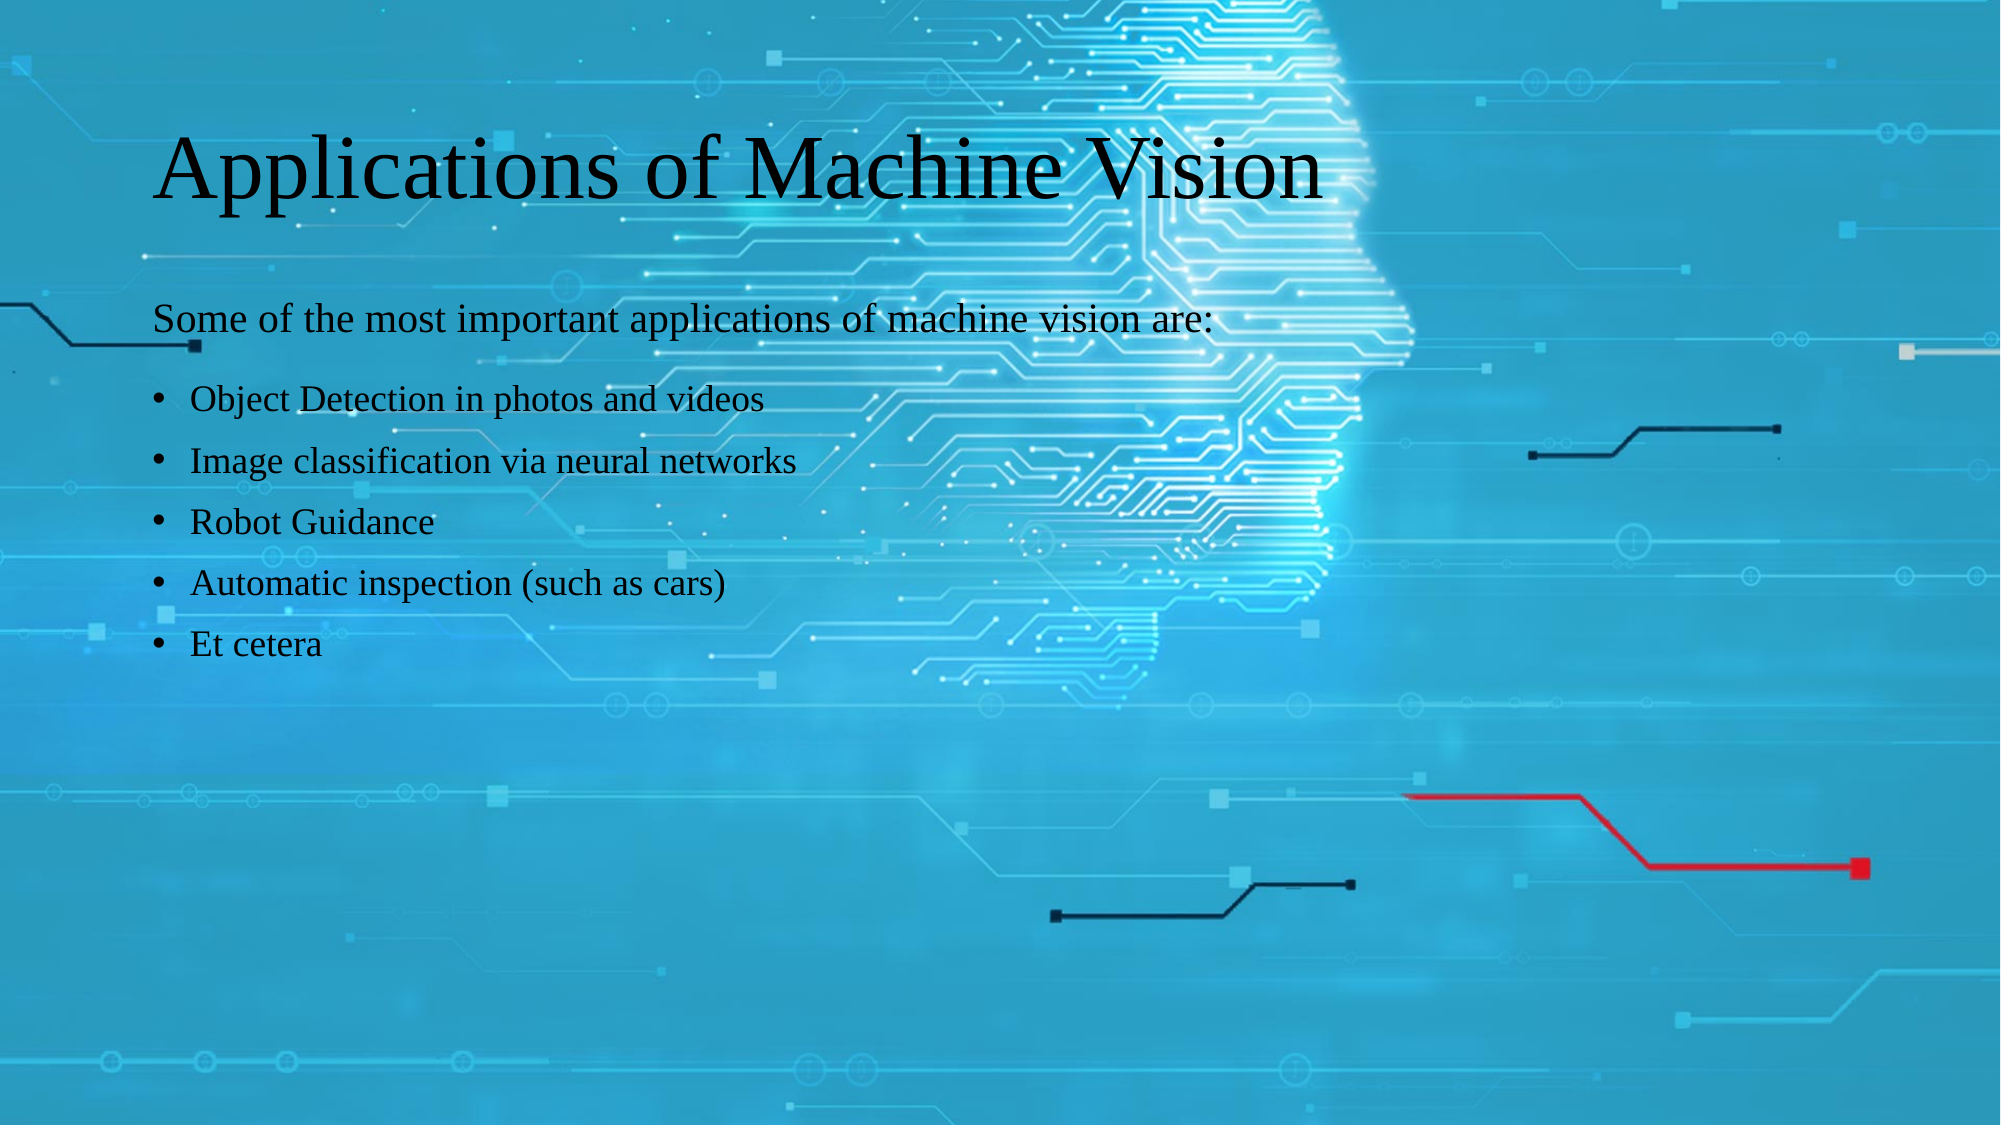

# Applications of Machine Vision
Some of the most important applications of machine vision are:
Object Detection in photos and videos
Image classification via neural networks
Robot Guidance
Automatic inspection (such as cars)
Et cetera